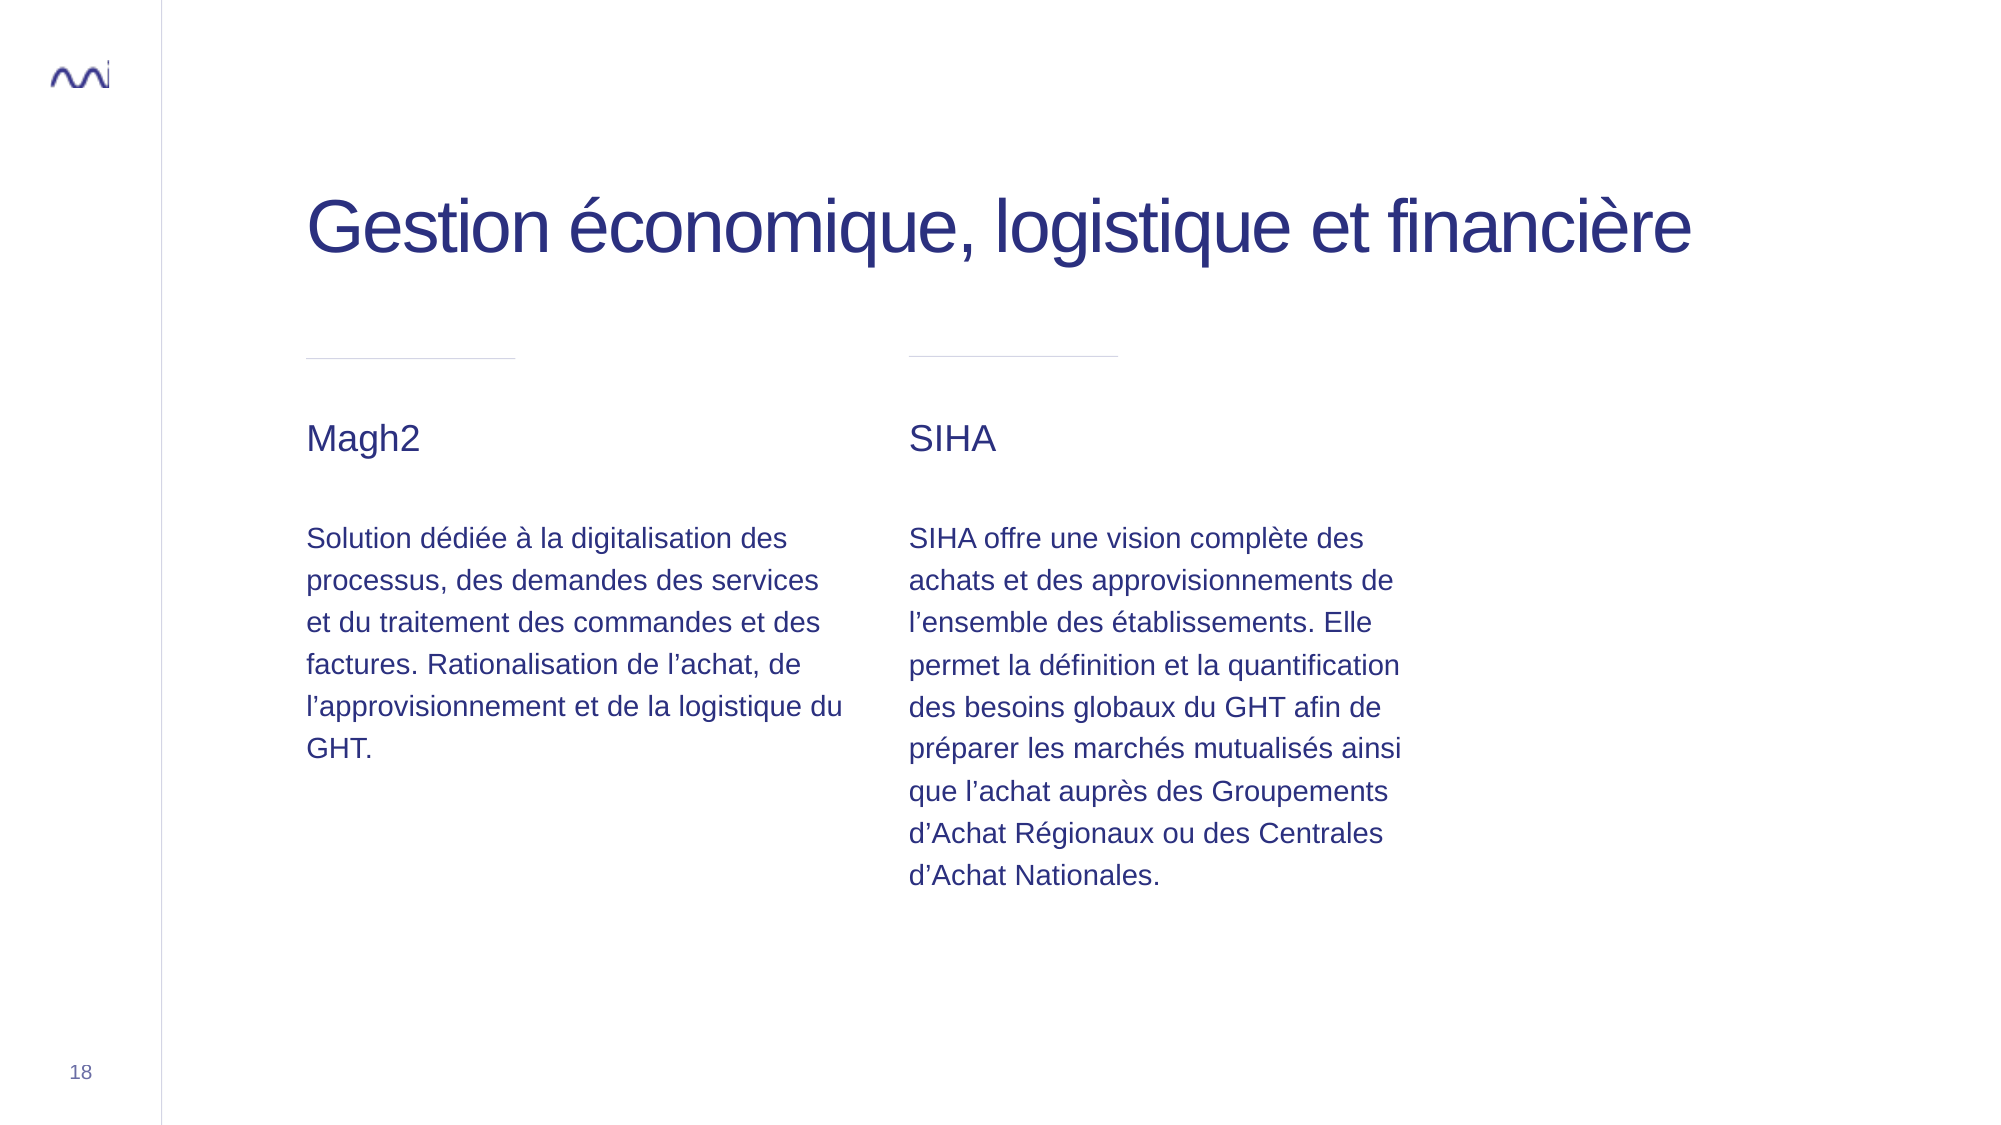

# Gestion économique, logistique et financière
Magh2

Solution dédiée à la digitalisation des processus, des demandes des services et du traitement des commandes et des factures. Rationalisation de l’achat, de l’approvisionnement et de la logistique du GHT.
SIHA

SIHA offre une vision complète des achats et des approvisionnements de l’ensemble des établissements. Elle permet la définition et la quantification des besoins globaux du GHT afin de préparer les marchés mutualisés ainsi que l’achat auprès des Groupements d’Achat Régionaux ou des Centrales d’Achat Nationales.

18